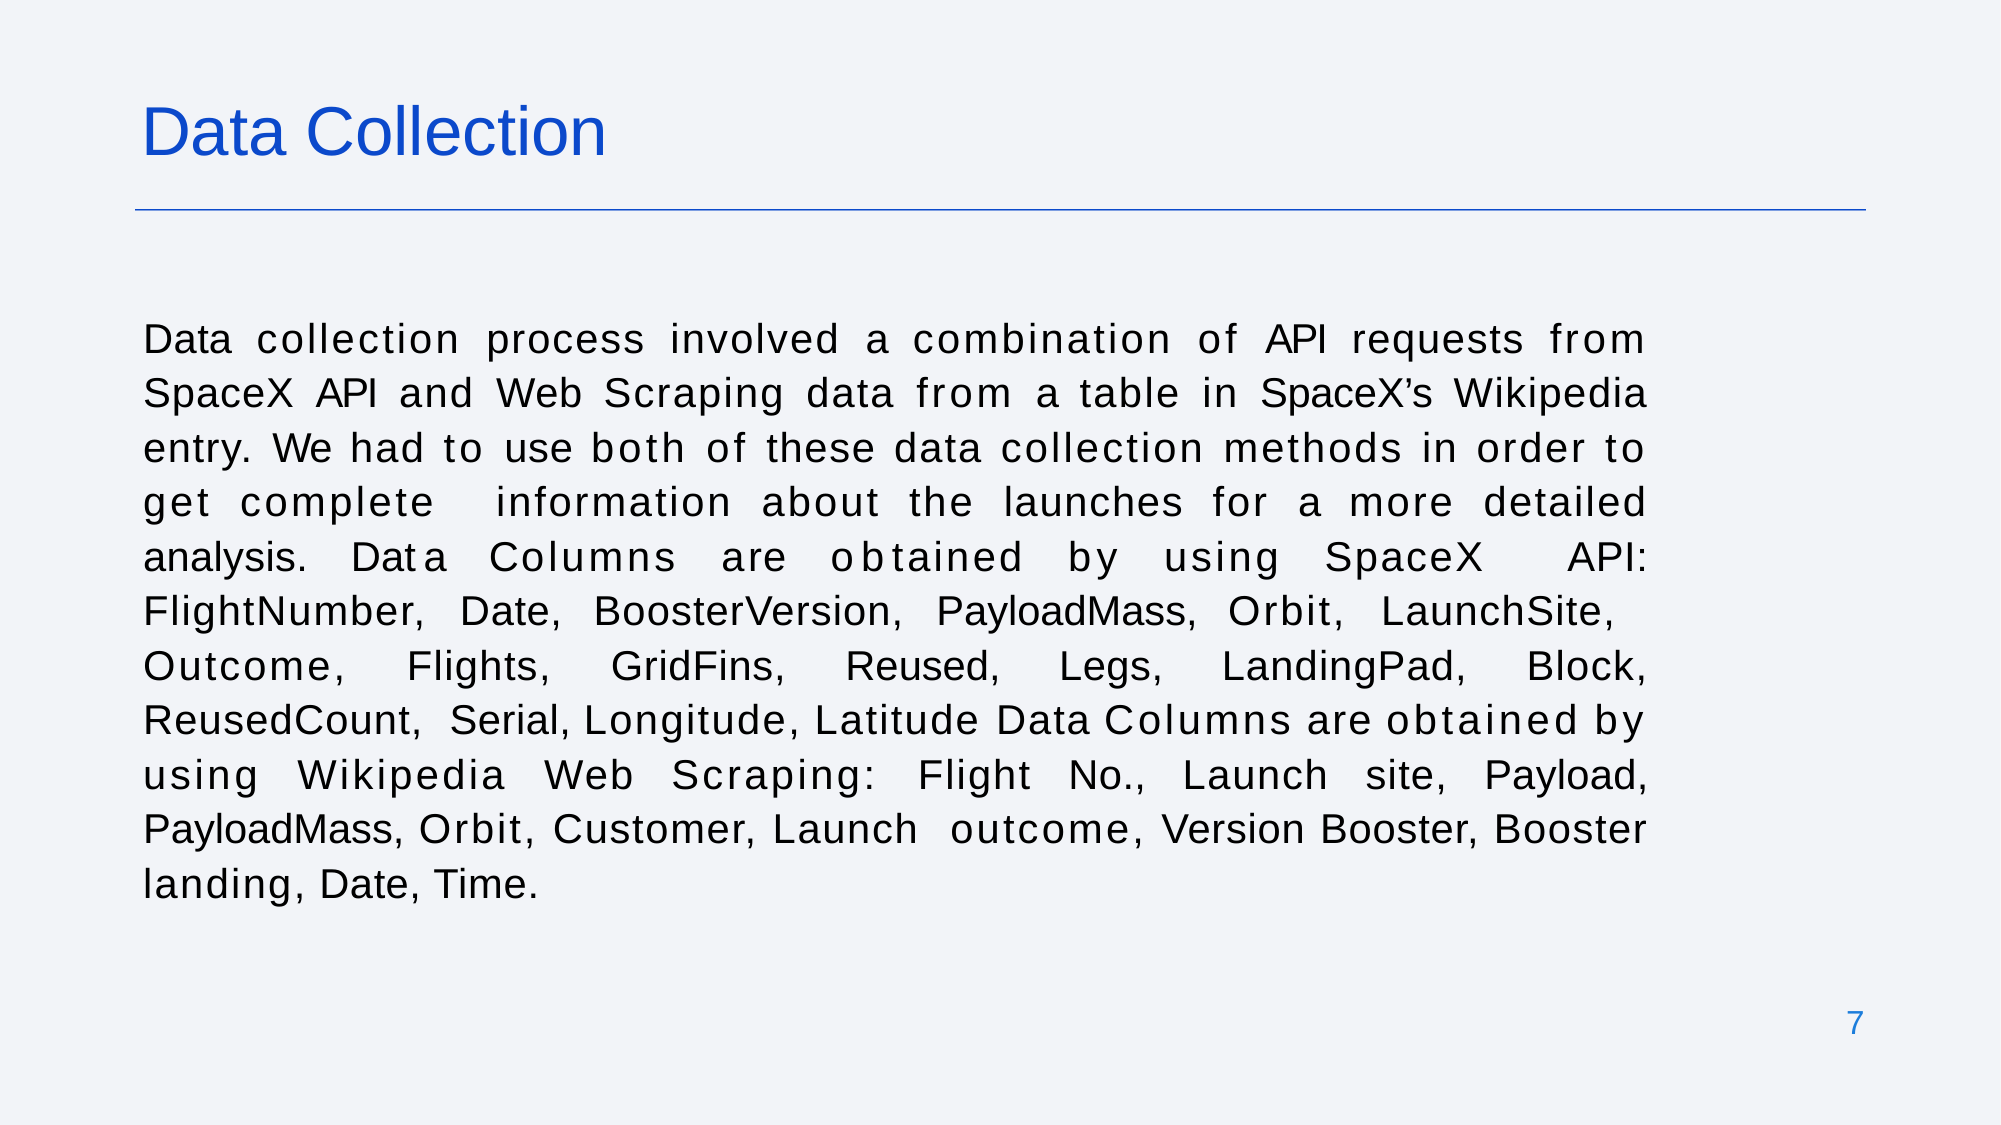

Data Collection
Data collection process involved a combination of API requests from SpaceX API and Web Scraping data from a table in SpaceX’s Wikipedia entry. We had to use both of these data collection methods in order to get complete  information about the launches for a more detailed analysis. Data Columns are obtained by using SpaceX  API: FlightNumber, Date, BoosterVersion, PayloadMass, Orbit, LaunchSite,  Outcome, Flights, GridFins, Reused, Legs, LandingPad, Block, ReusedCount,  Serial, Longitude, Latitude Data Columns are obtained by using Wikipedia Web Scraping: Flight No., Launch site, Payload, PayloadMass, Orbit, Customer, Launch  outcome, Version Booster, Booster landing, Date, Time.

7